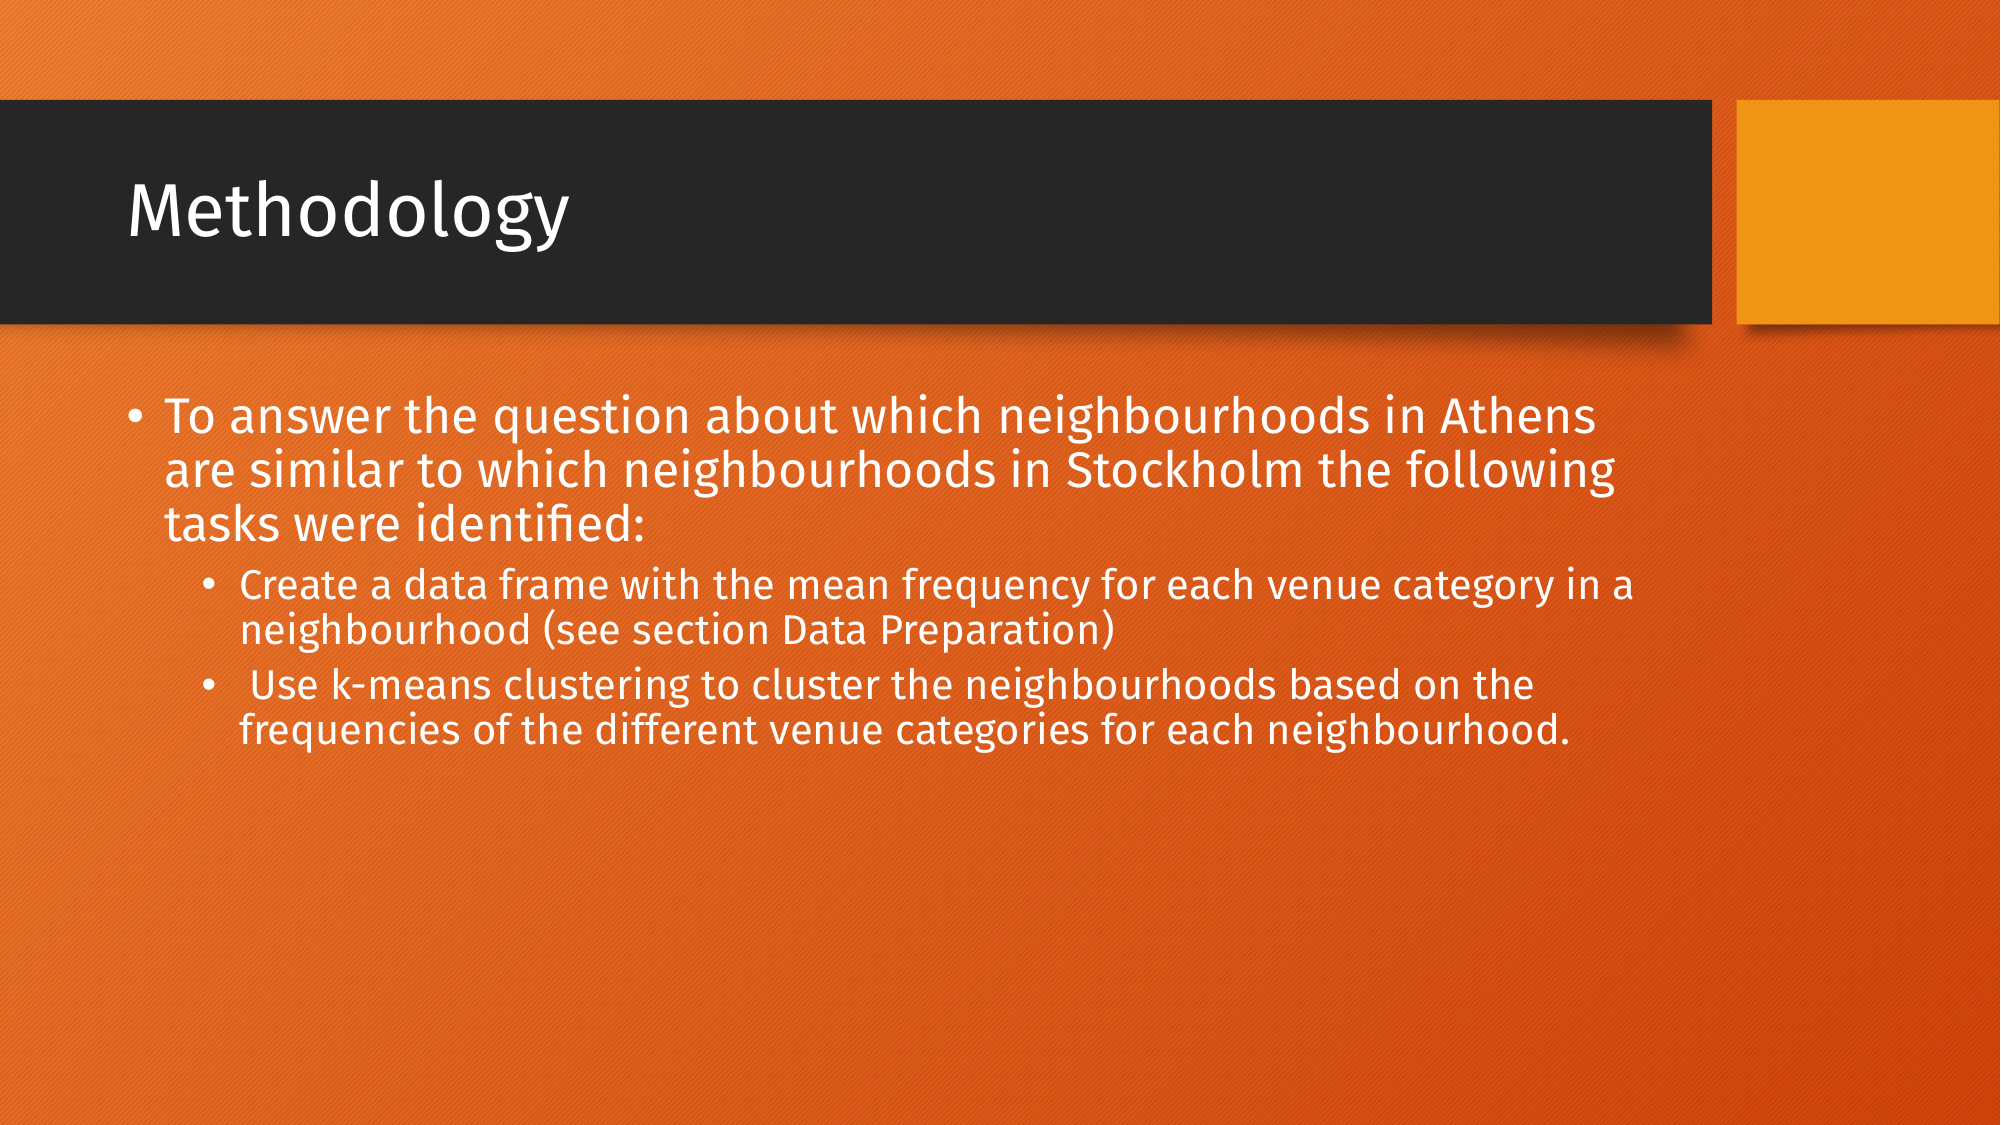

# Methodology
To answer the question about which neighbourhoods in Athens are similar to which neighbourhoods in Stockholm the following tasks were identified:
Create a data frame with the mean frequency for each venue category in a neighbourhood (see section Data Preparation)
 Use k-means clustering to cluster the neighbourhoods based on the frequencies of the different venue categories for each neighbourhood.